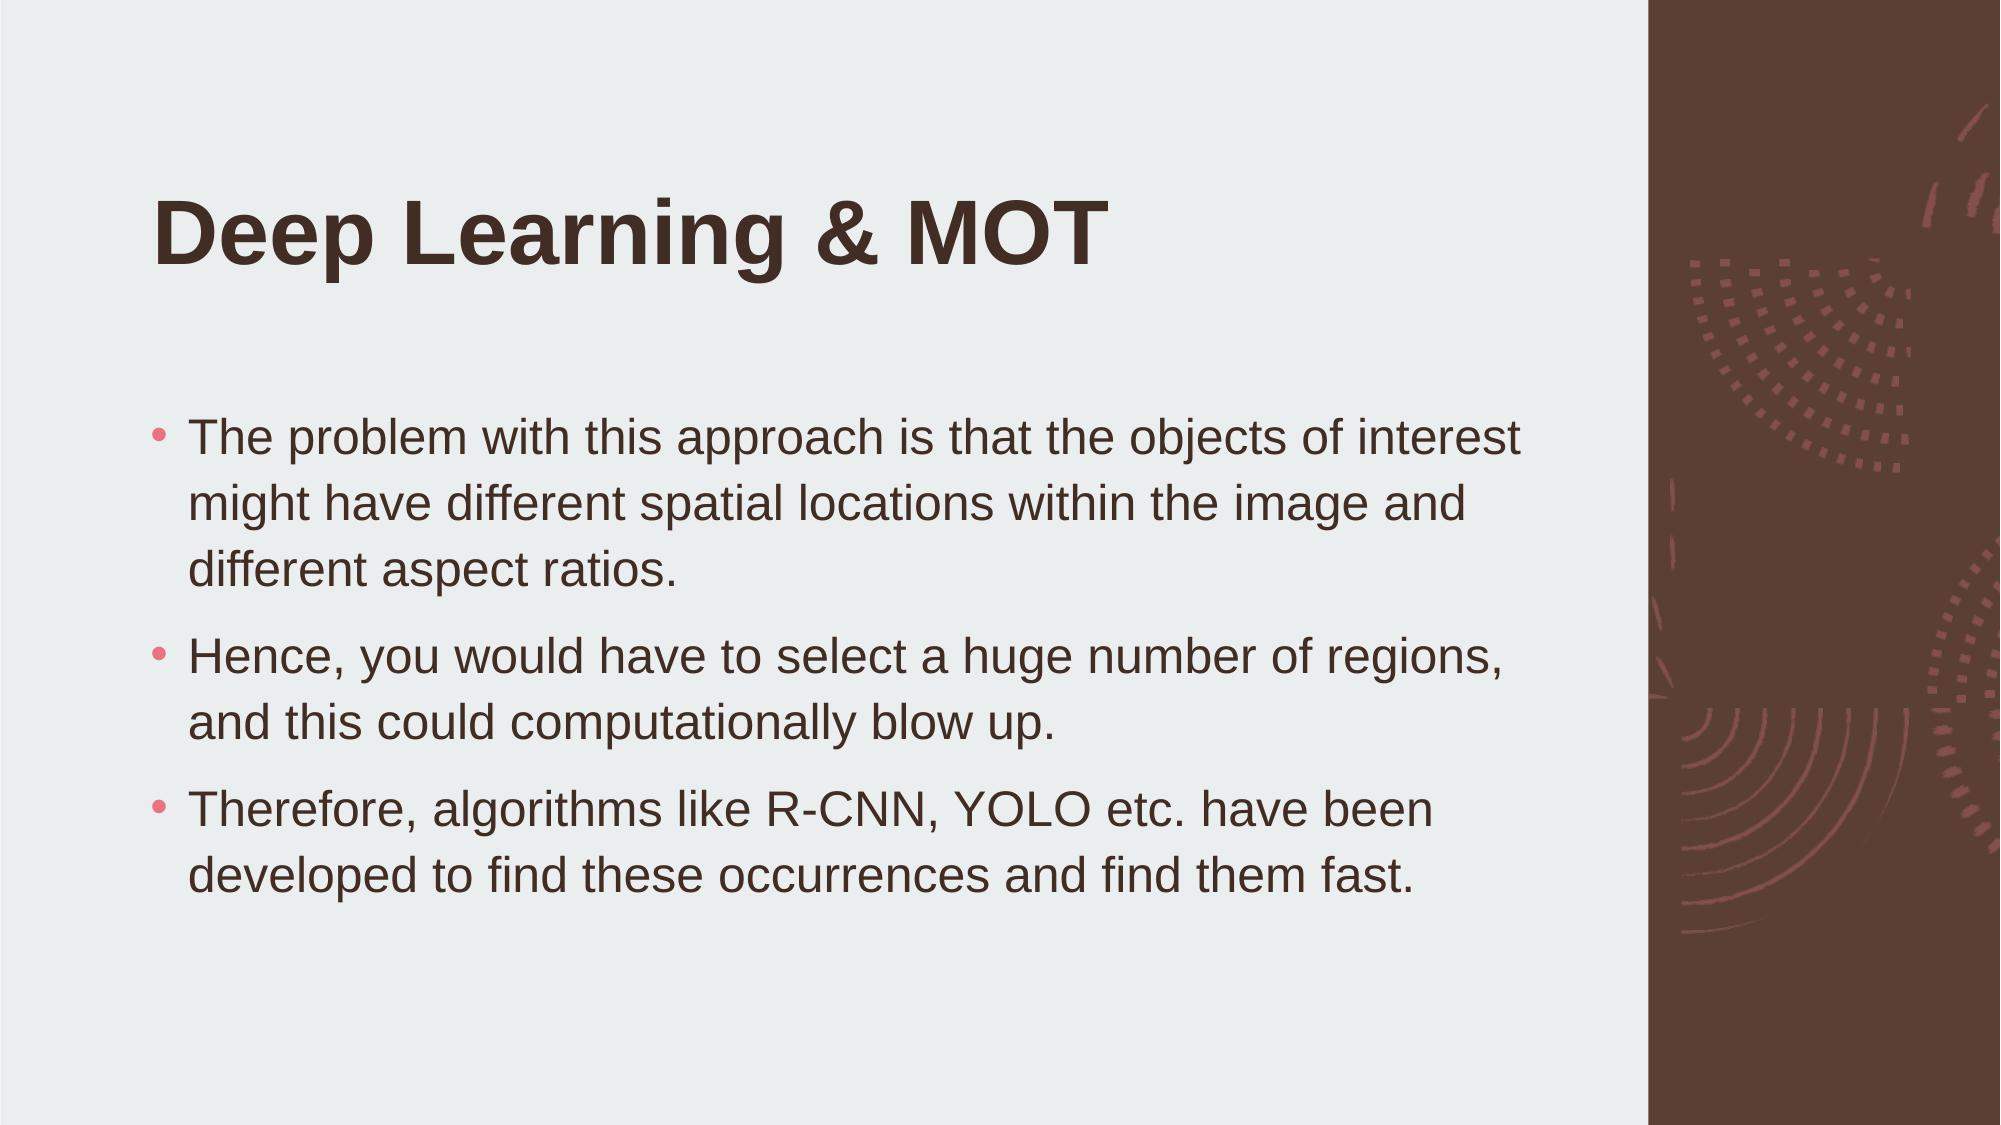

# Deep Learning & MOT
The problem with this approach is that the objects of interest might have different spatial locations within the image and different aspect ratios.
Hence, you would have to select a huge number of regions, and this could computationally blow up.
Therefore, algorithms like R-CNN, YOLO etc. have been developed to find these occurrences and find them fast.